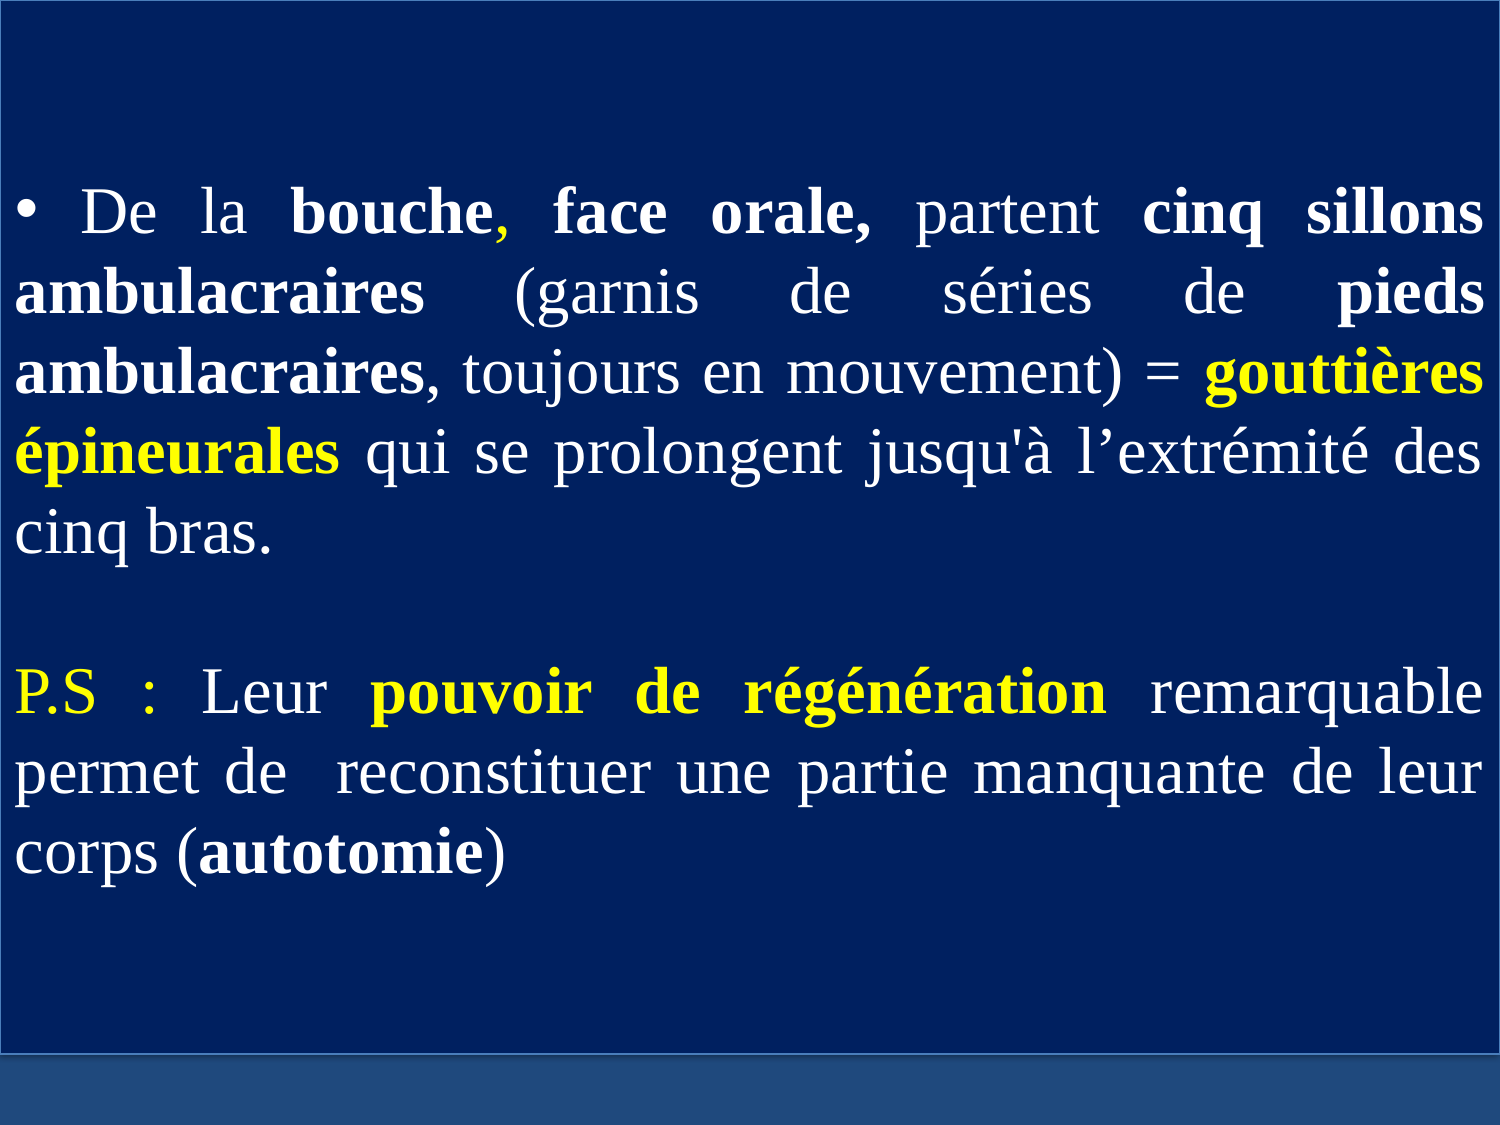

De la bouche, face orale, partent cinq sillons ambulacraires (garnis de séries de pieds ambulacraires, toujours en mouvement) = gouttières épineurales qui se prolongent jusqu'à l’extrémité des cinq bras.

P.S : Leur pouvoir de régénération remarquable permet de  reconstituer une partie manquante de leur corps (autotomie)